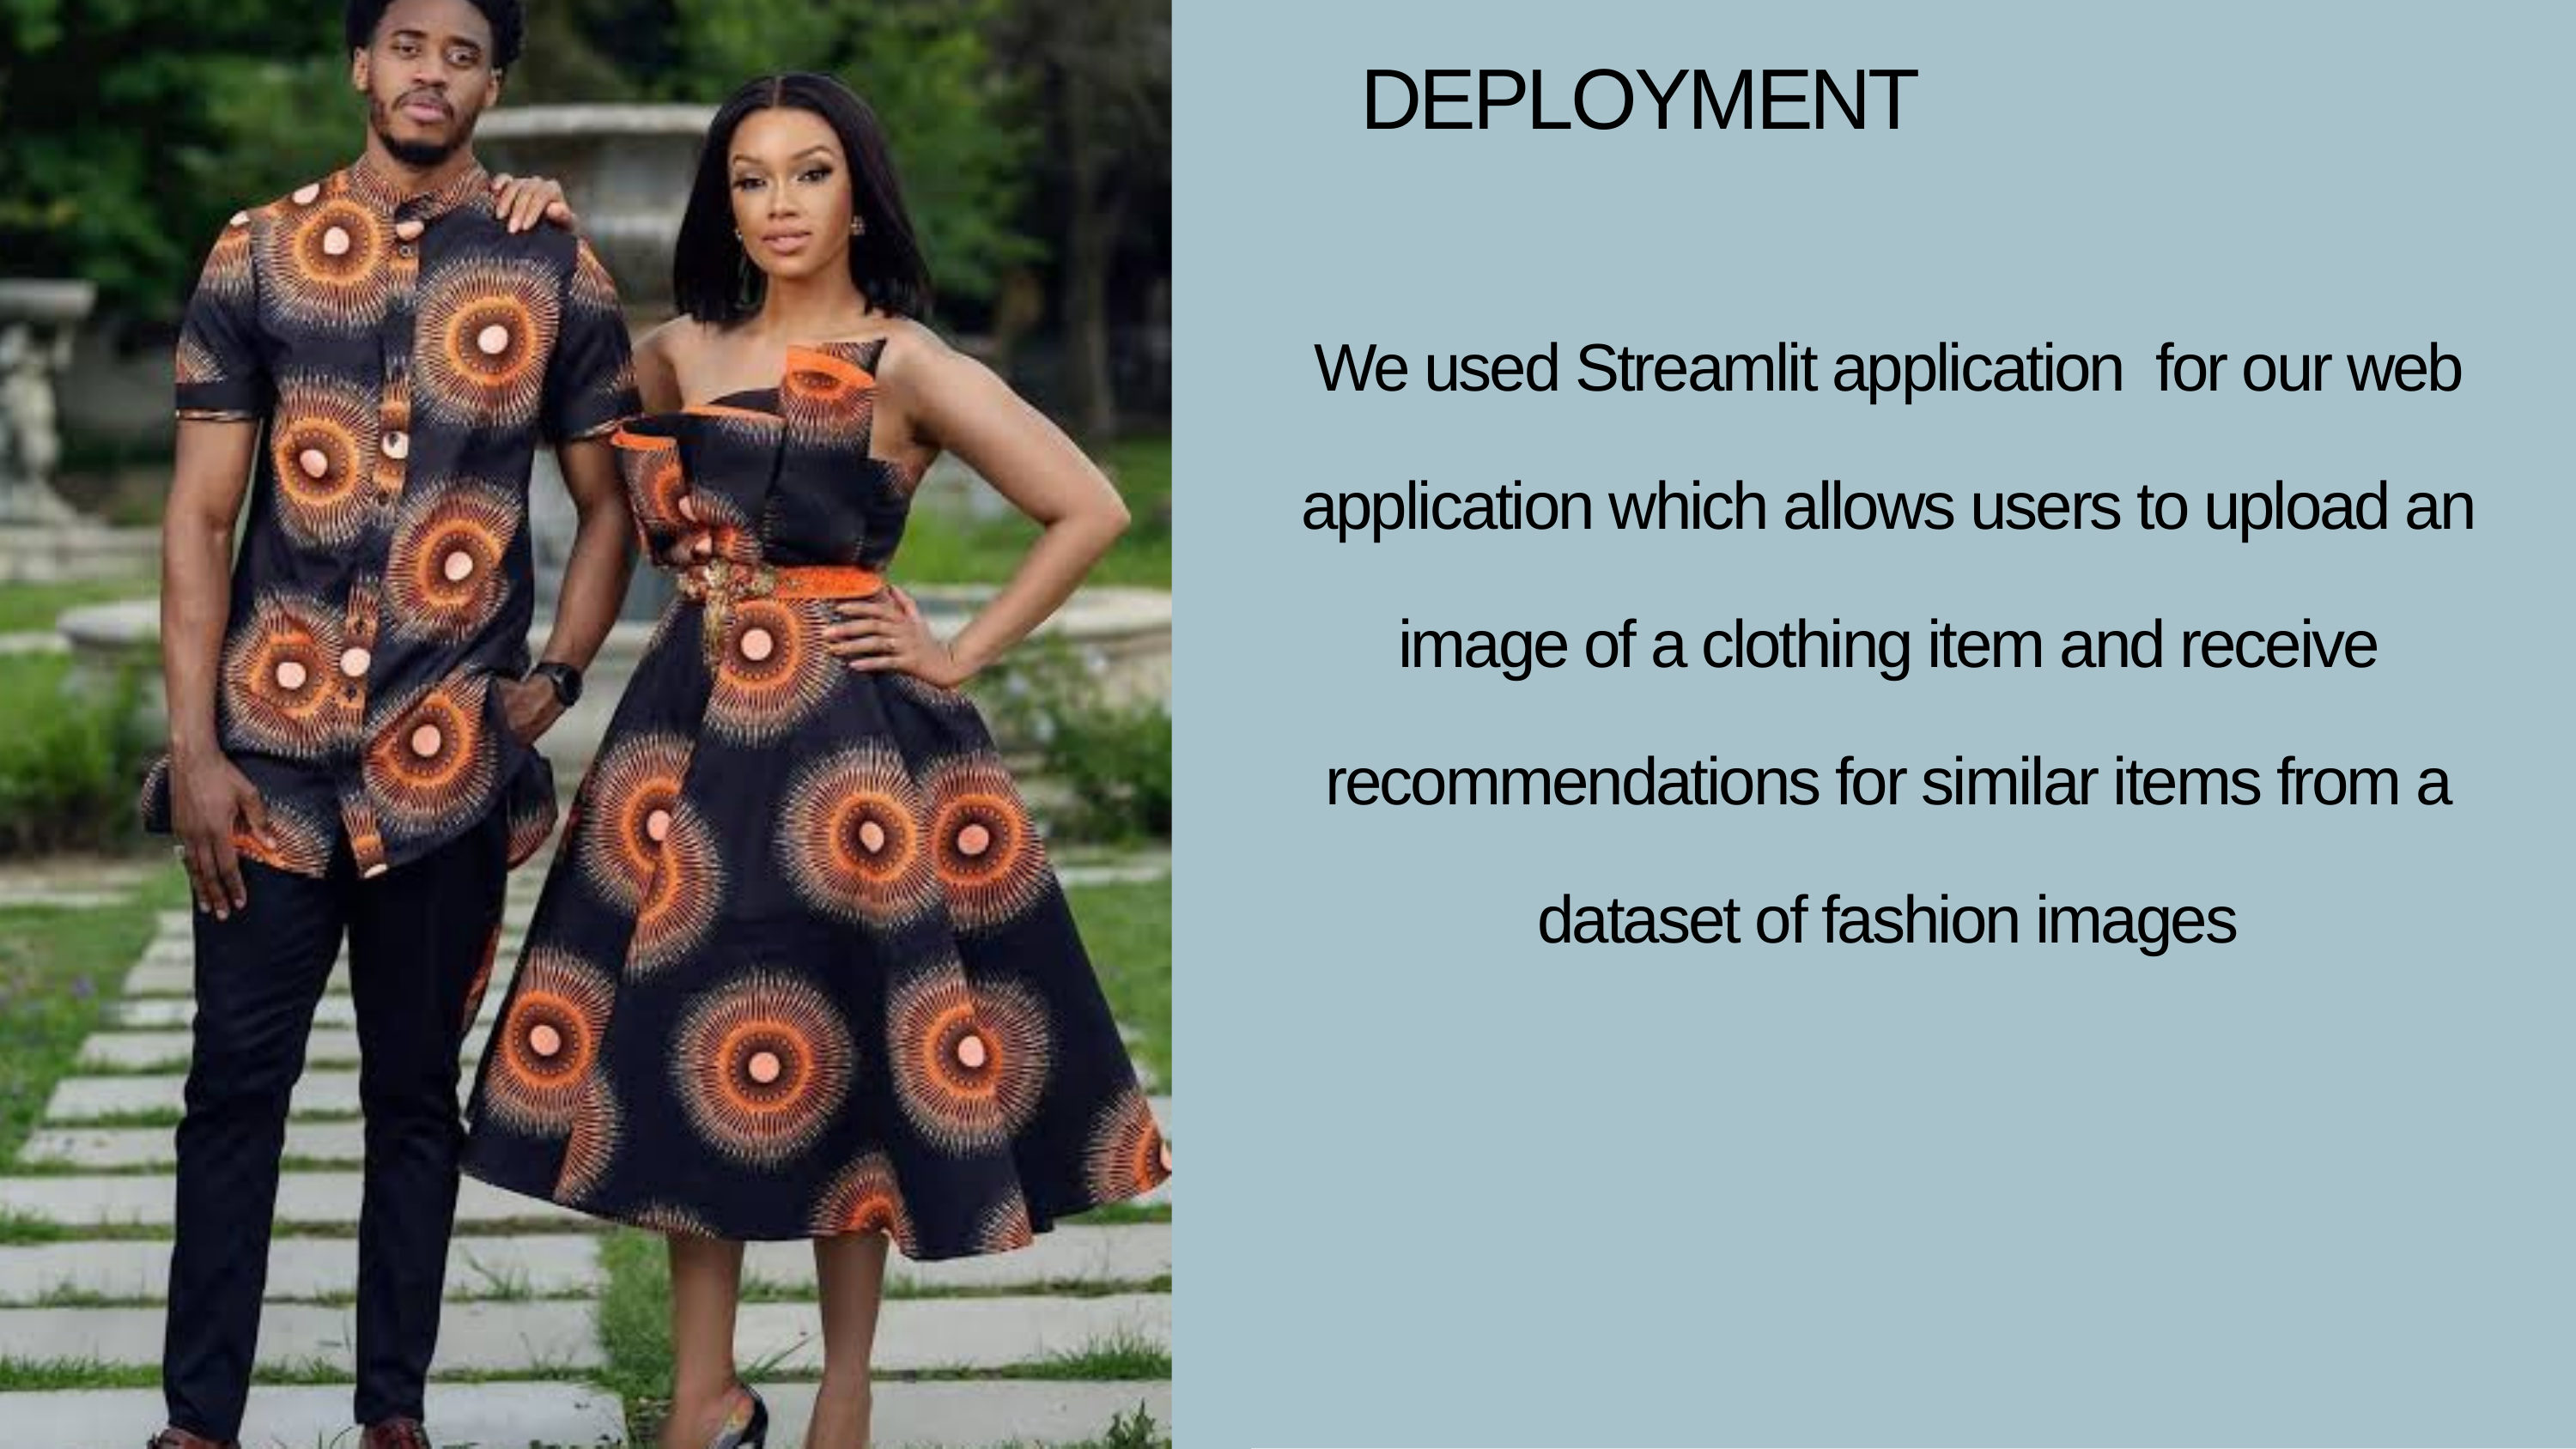

DEPLOYMENT
We used Streamlit application  for our web application which allows users to upload an image of a clothing item and receive recommendations for similar items from a dataset of fashion images